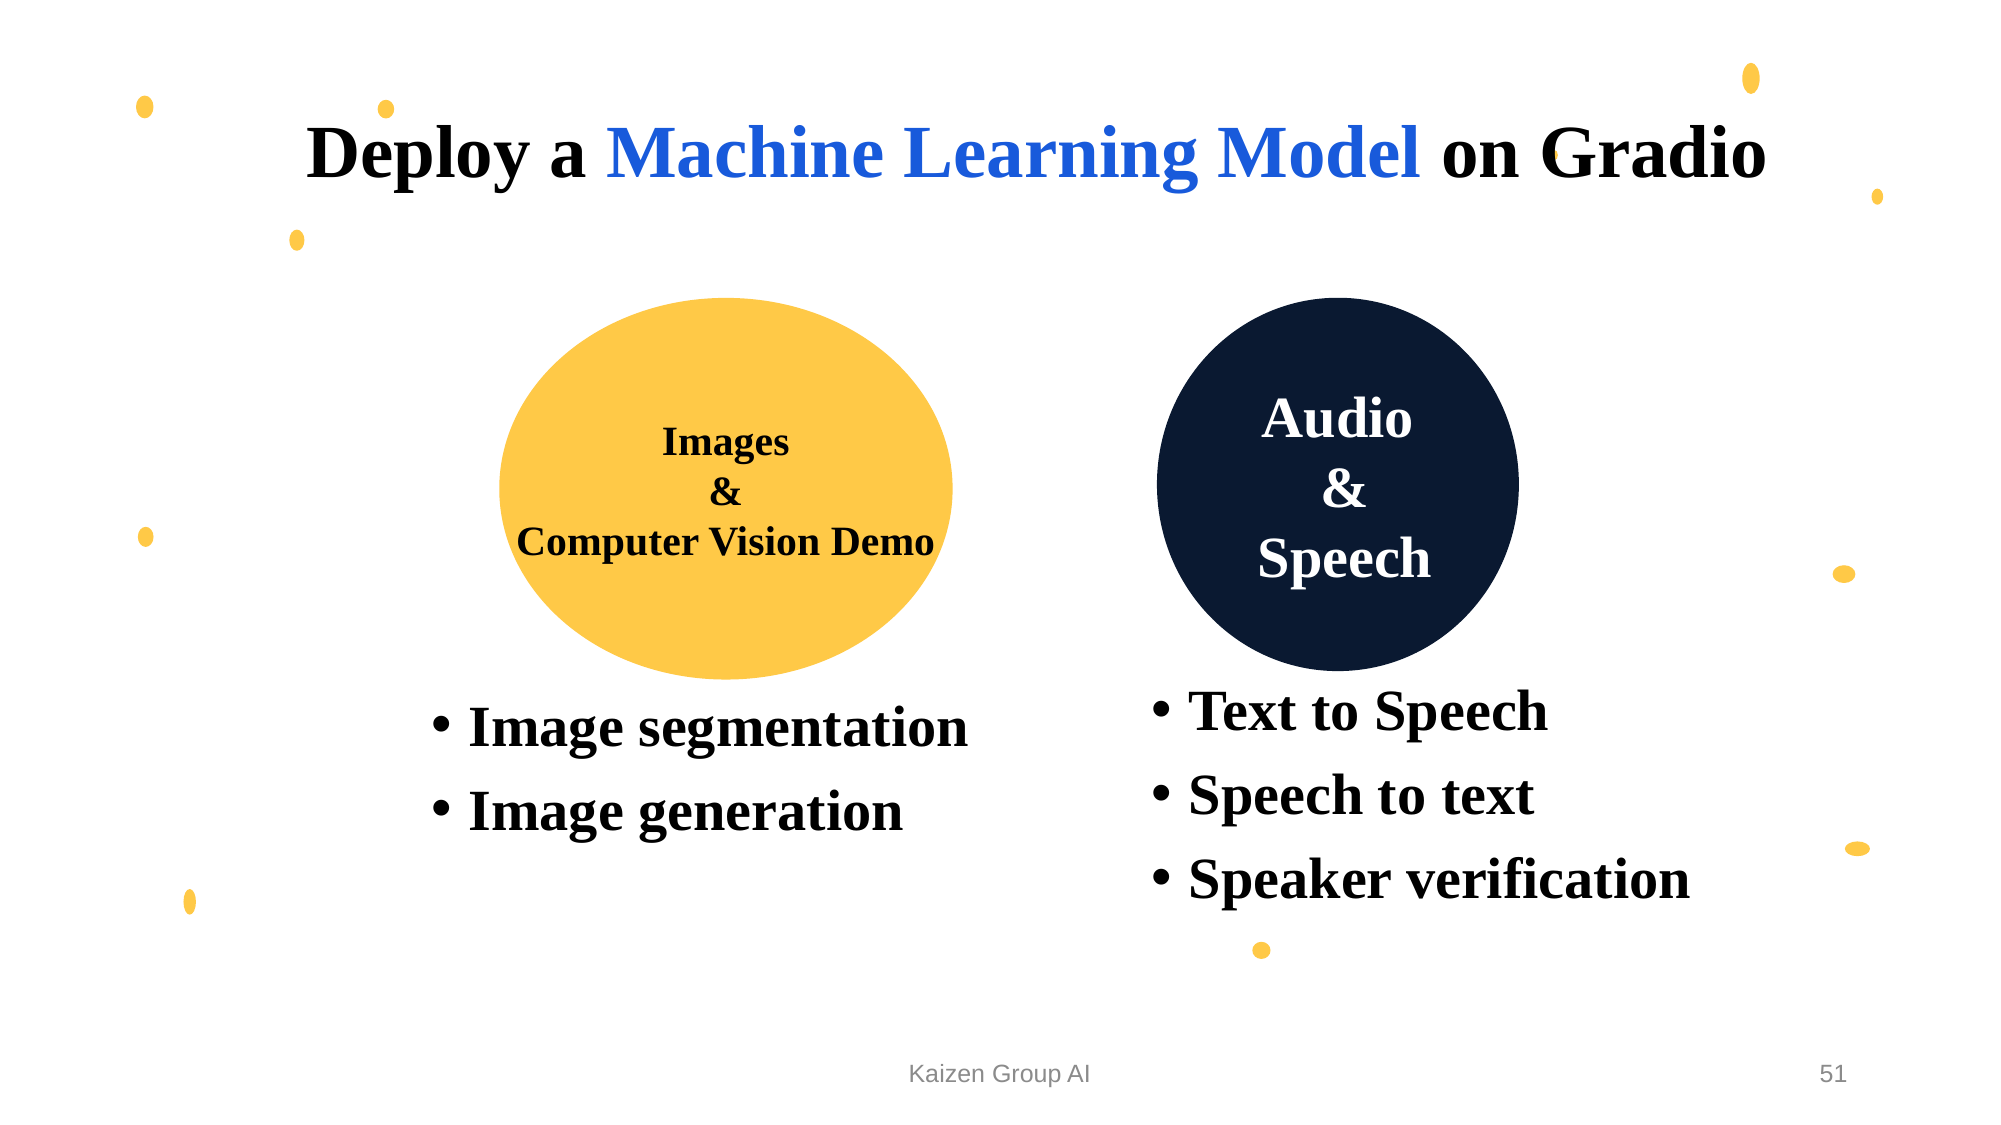

Deploy a Machine Learning Model on Gradio

Images
 &
Computer Vision Demo
Audio
 &
 Speech

Text to Speech
Speech to text
Speaker verification

Image segmentation
Image generation

Kaizen Group AI
51